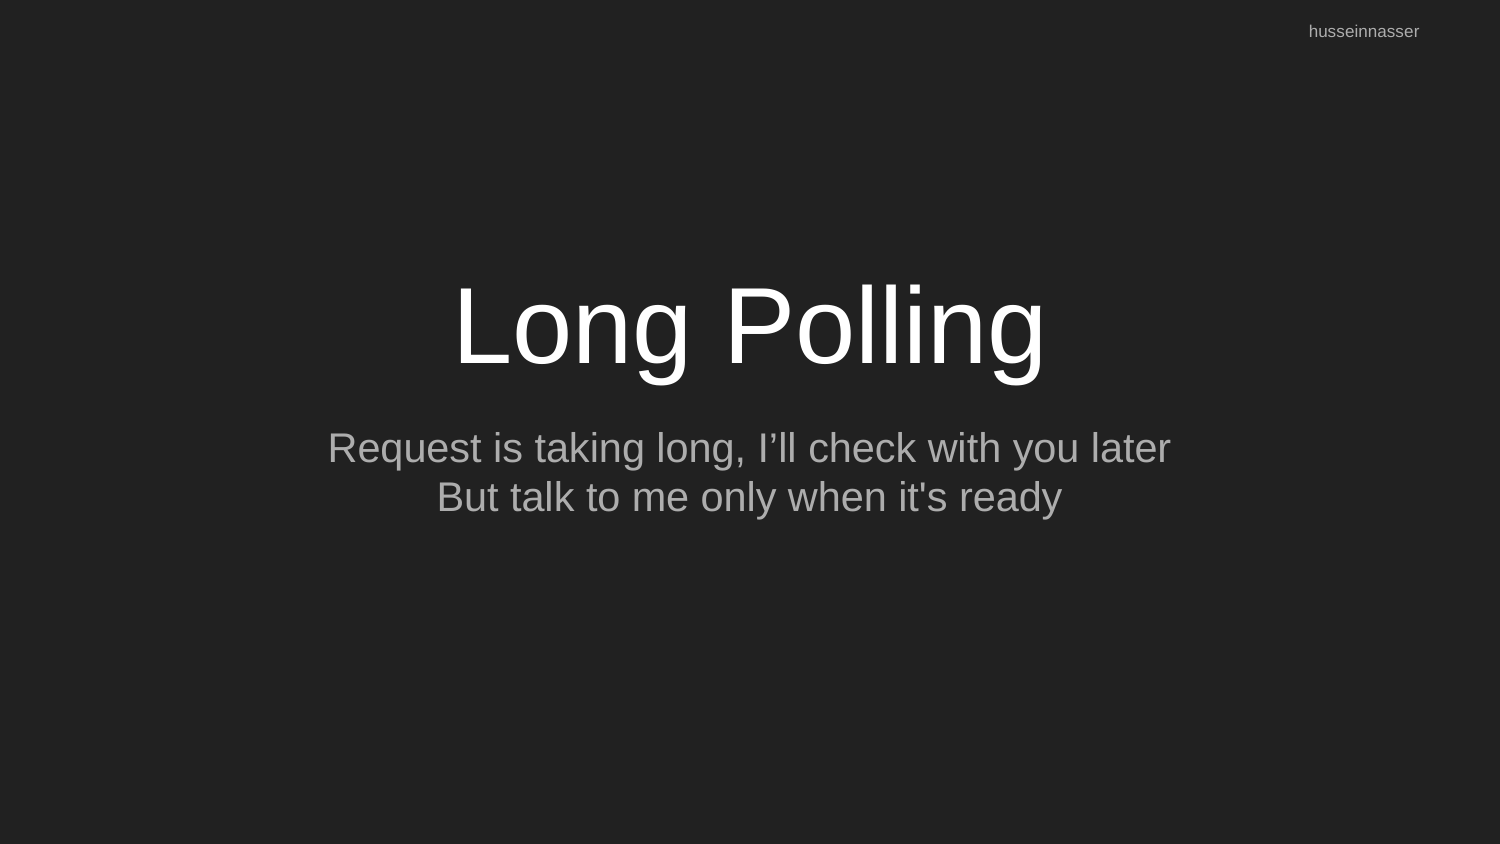

husseinnasser
# Long Polling
Request is taking long, I’ll check with you later
But talk to me only when it's ready